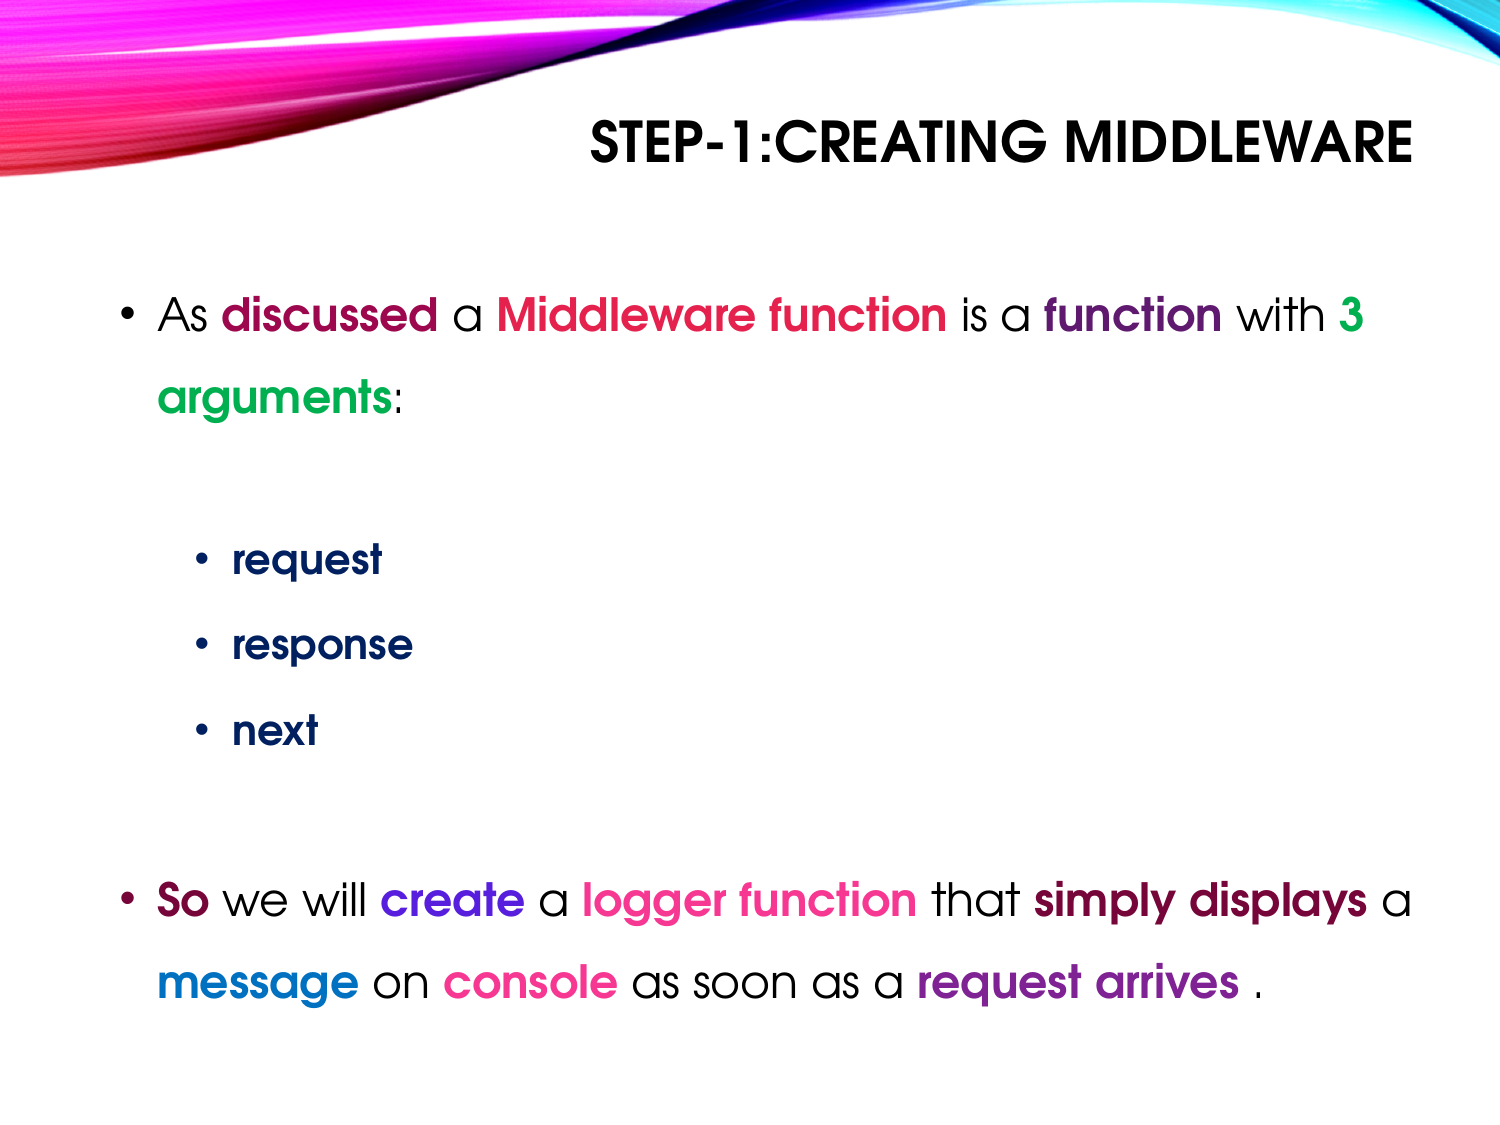

# Step-1:Creating middleware
As discussed a Middleware function is a function with 3 arguments:

request
response
next

So we will create a logger function that simply displays a message on console as soon as a request arrives .